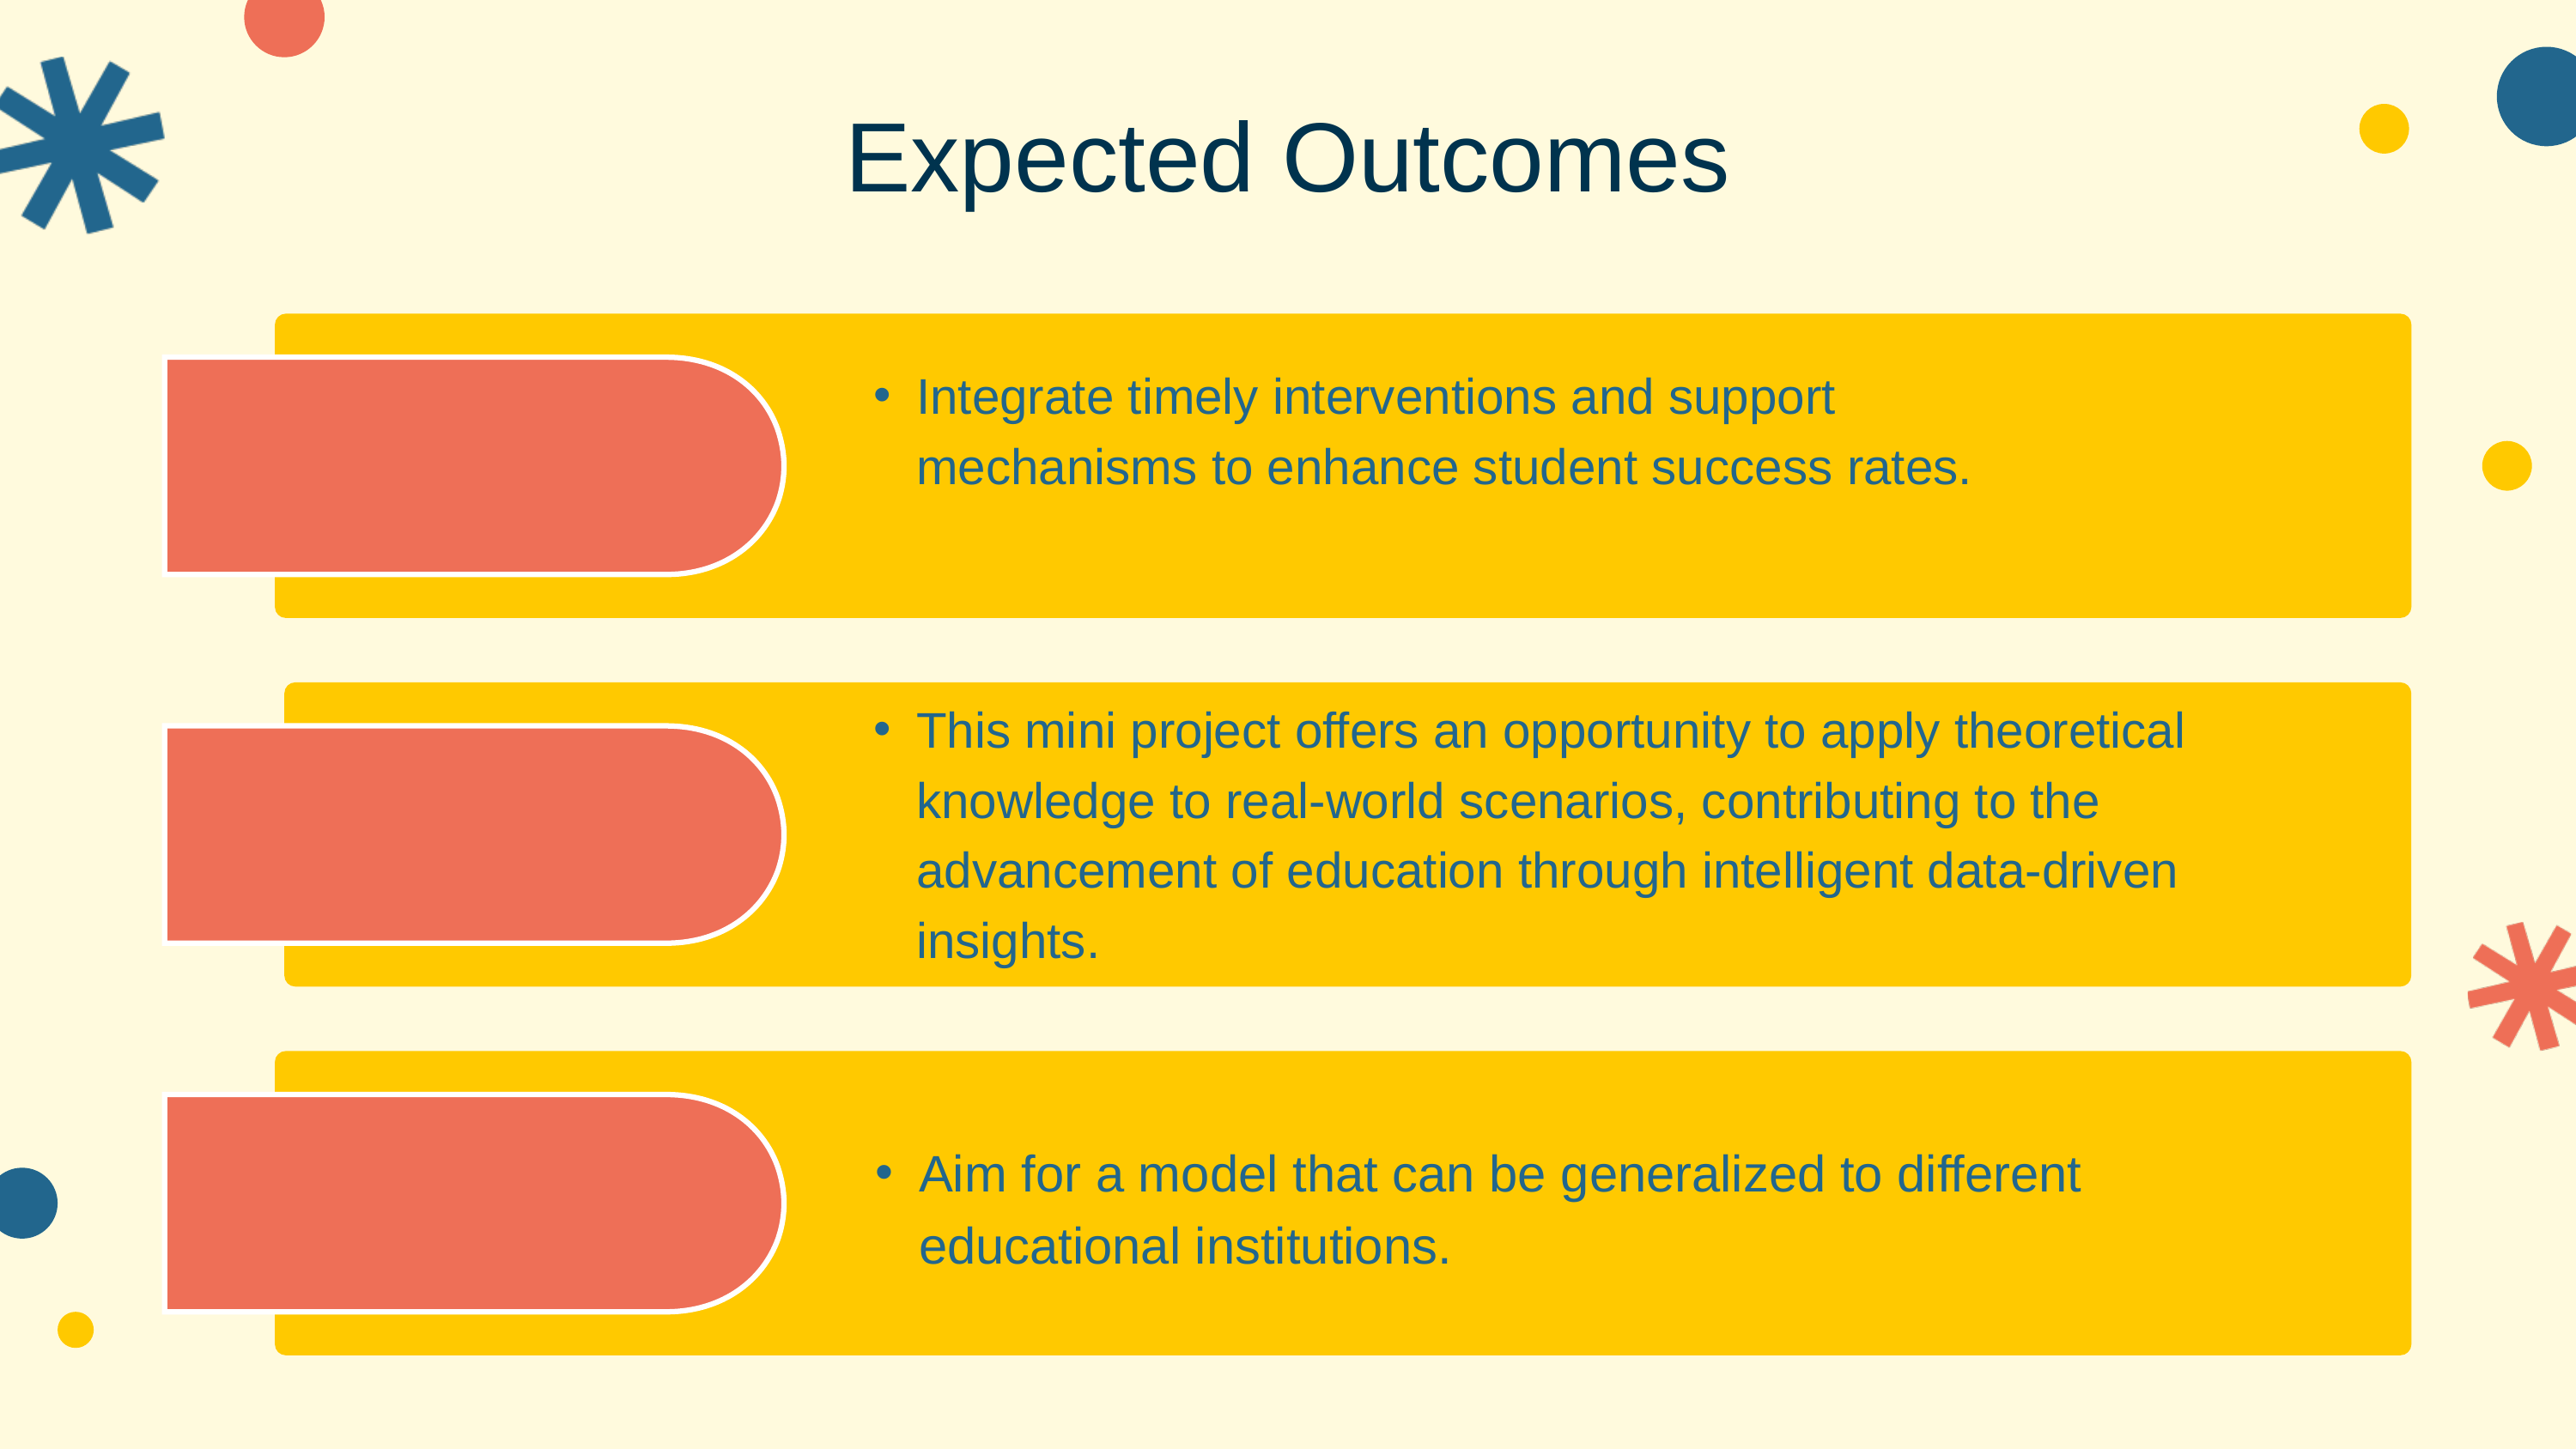

Expected Outcomes

Integrate timely interventions and support mechanisms to enhance student success rates.

This mini project offers an opportunity to apply theoretical knowledge to real-world scenarios, contributing to the advancement of education through intelligent data-driven insights.

Aim for a model that can be generalized to different educational institutions.